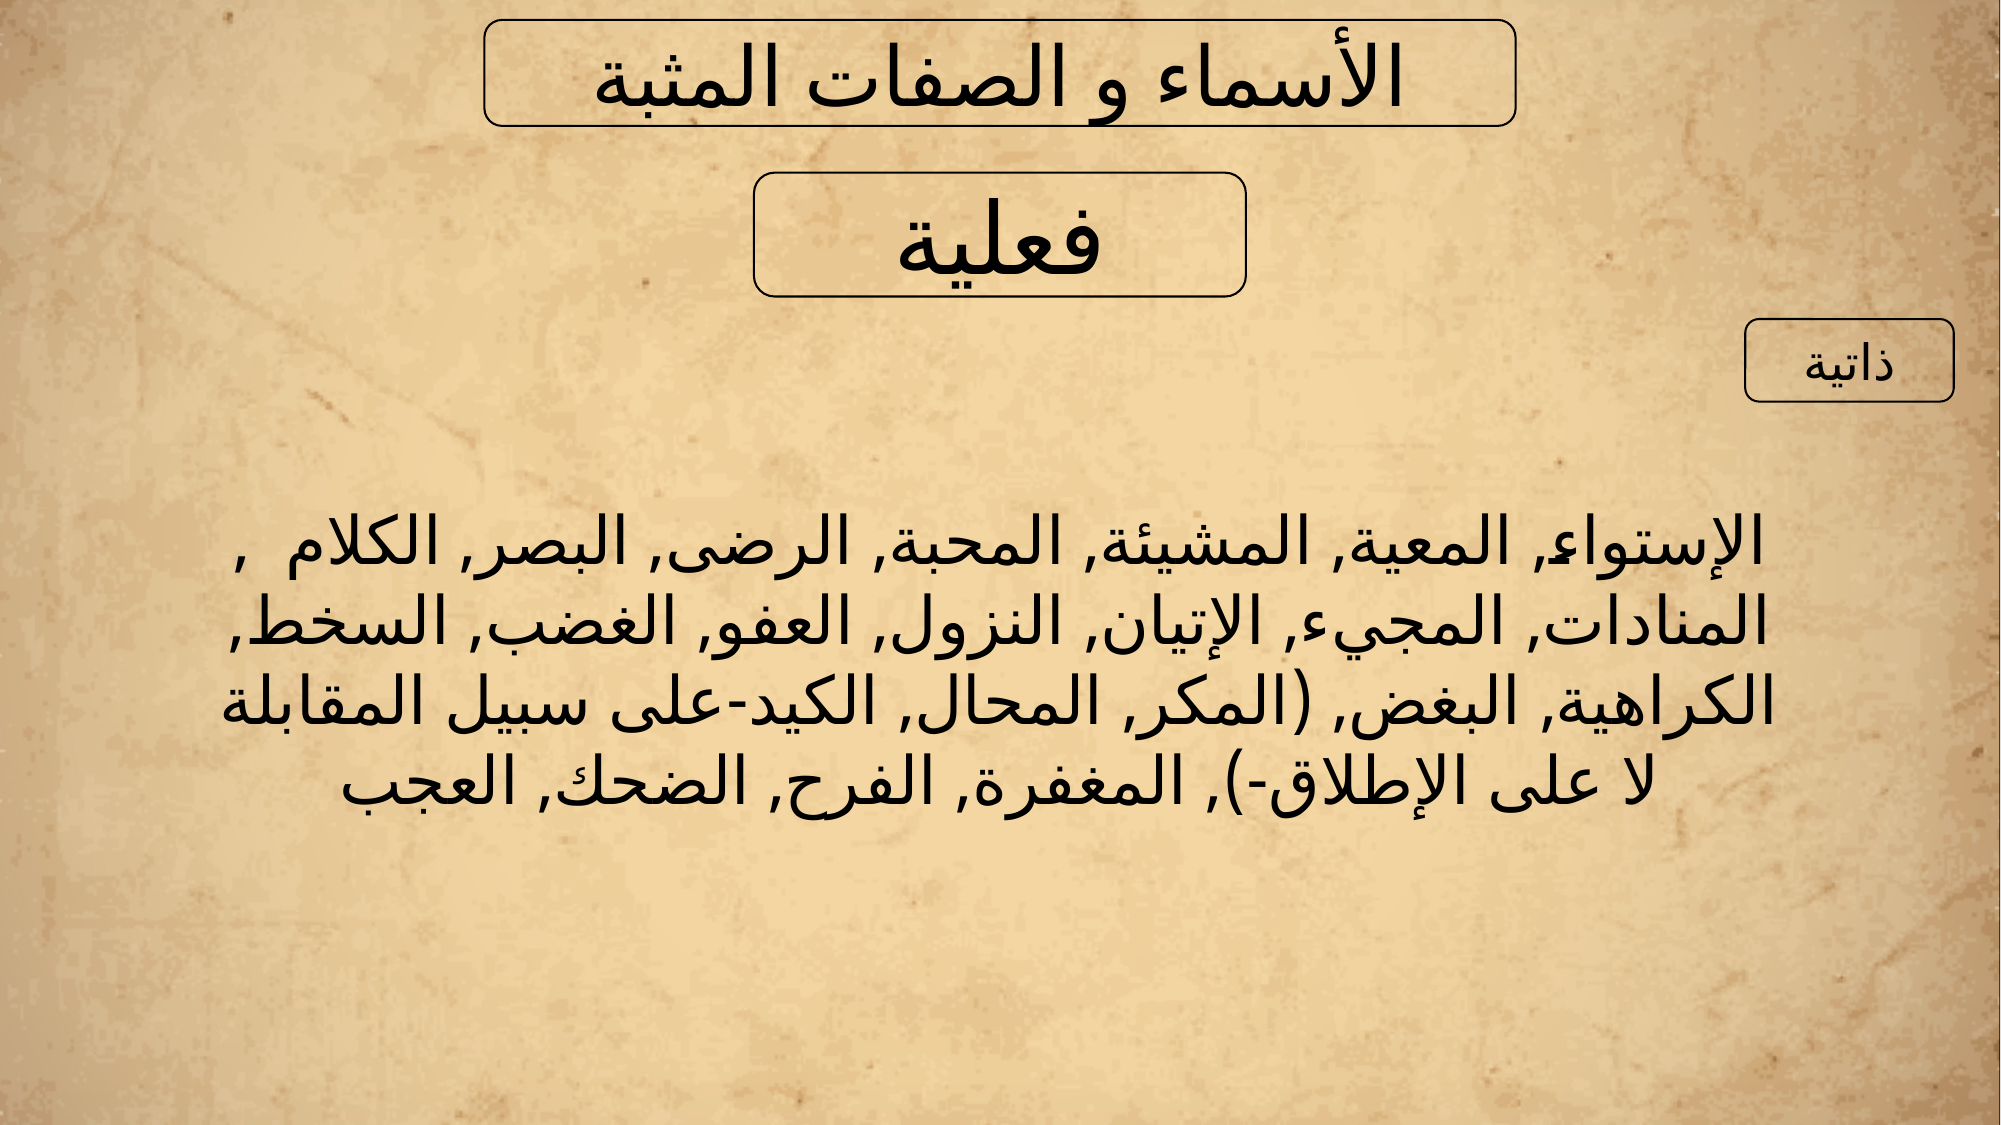

إثبات الأسماء و الصفات باعتبار ثبوتها
الأسماء و الصفات المثبة
فعلية
ذاتية
الإستواء, المعية, المشيئة, المحبة, الرضى, البصر, الكلام  , المنادات, المجيء, الإتيان, النزول, العفو, الغضب, السخط, الكراهية, البغض, (المكر, المحال, الكيد-على سبيل المقابلة لا على الإطلاق-), المغفرة, الفرح, الضحك, العجب
الأسماء و الصفات المنفية
خبرية
معنوية
العلو, الفوقية, البصر, العلم, الخبرة, العزة, الحكمة, المشيئة, البصر, القوة, الكلام, الحي, الأحدية, الملك, الحمد, التبارك, القدرة, الرحمة, العفو
الوجه, اليد, العين, الرجل, القدم